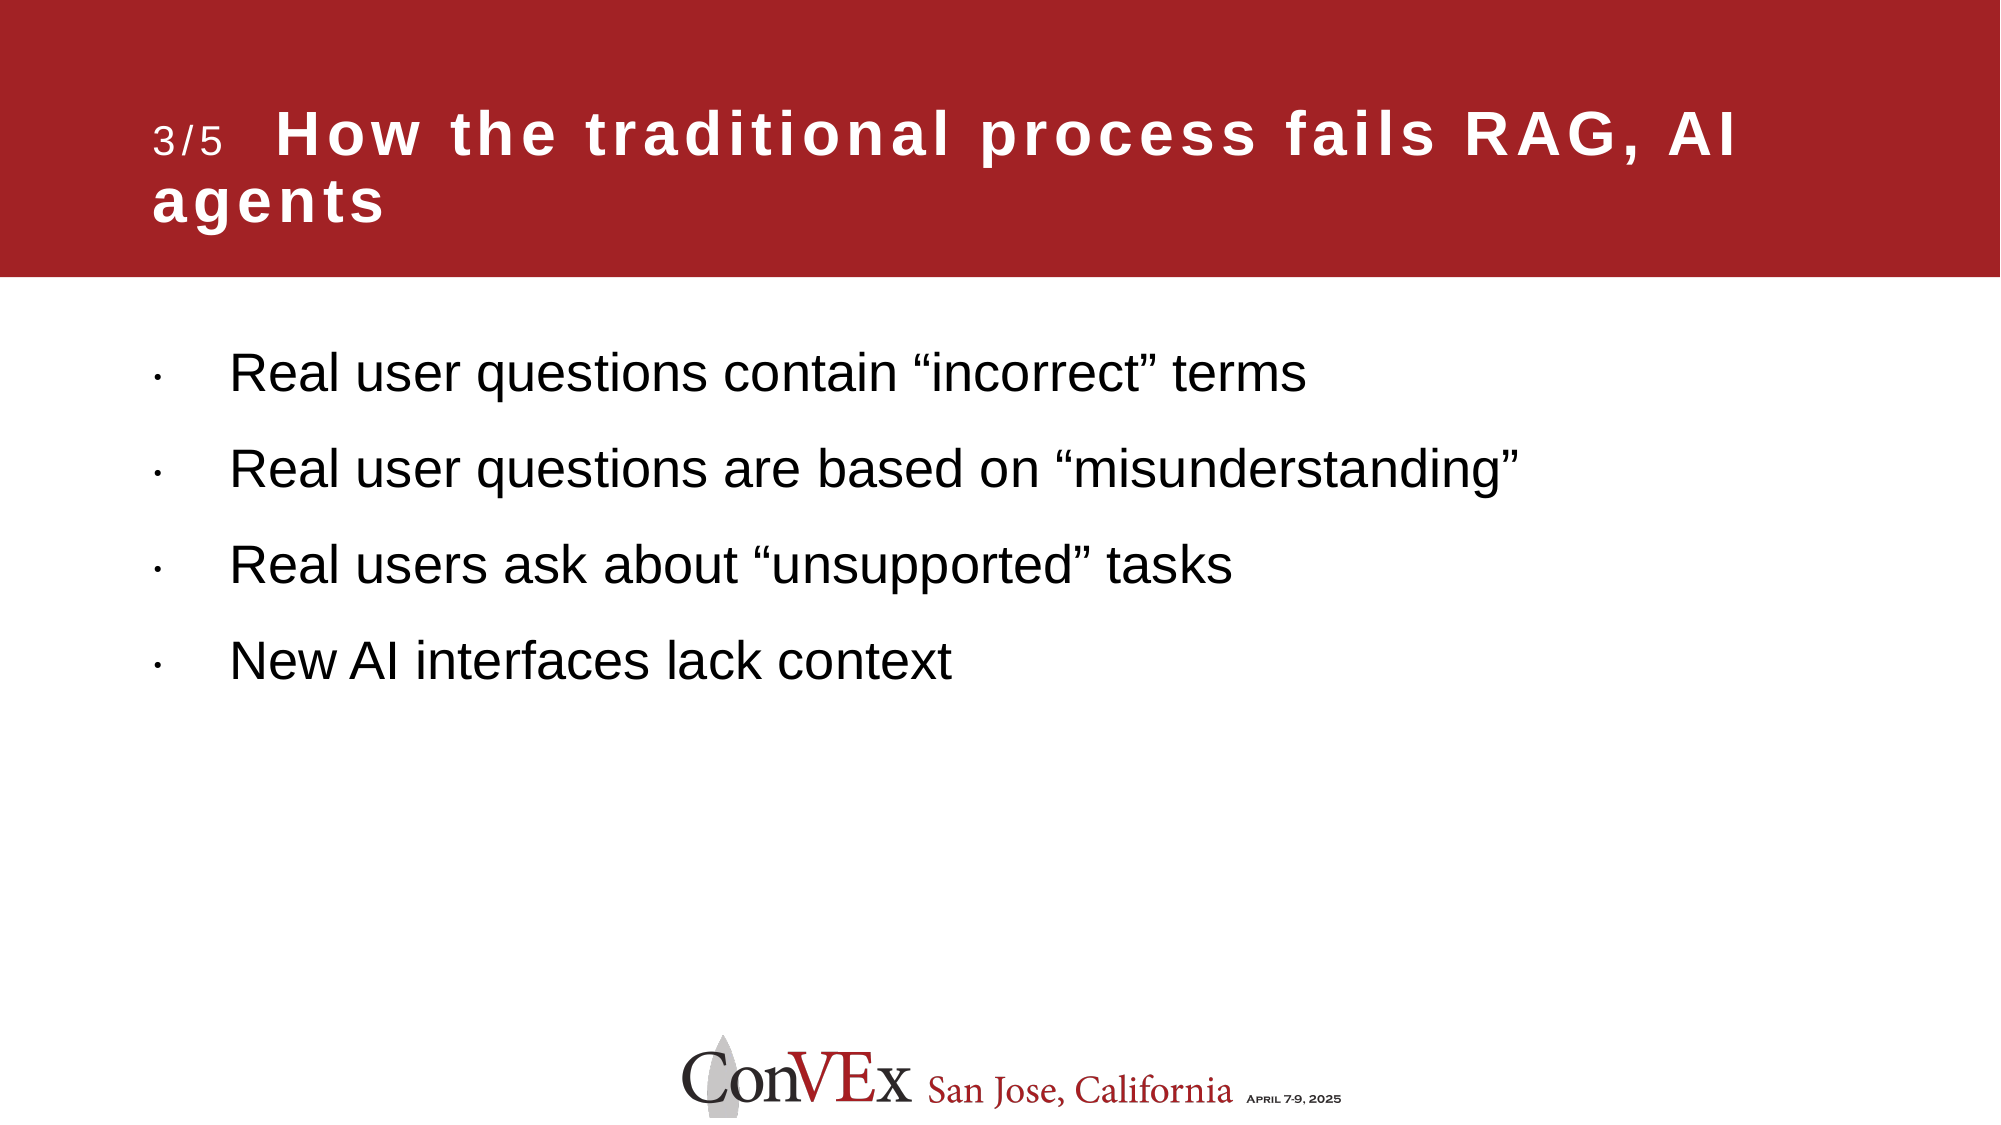

# 3/5  How the traditional process fails RAG, AI agents
Real user questions contain “incorrect” terms
Real user questions are based on “misunderstanding”
Real users ask about “unsupported” tasks
New AI interfaces lack context